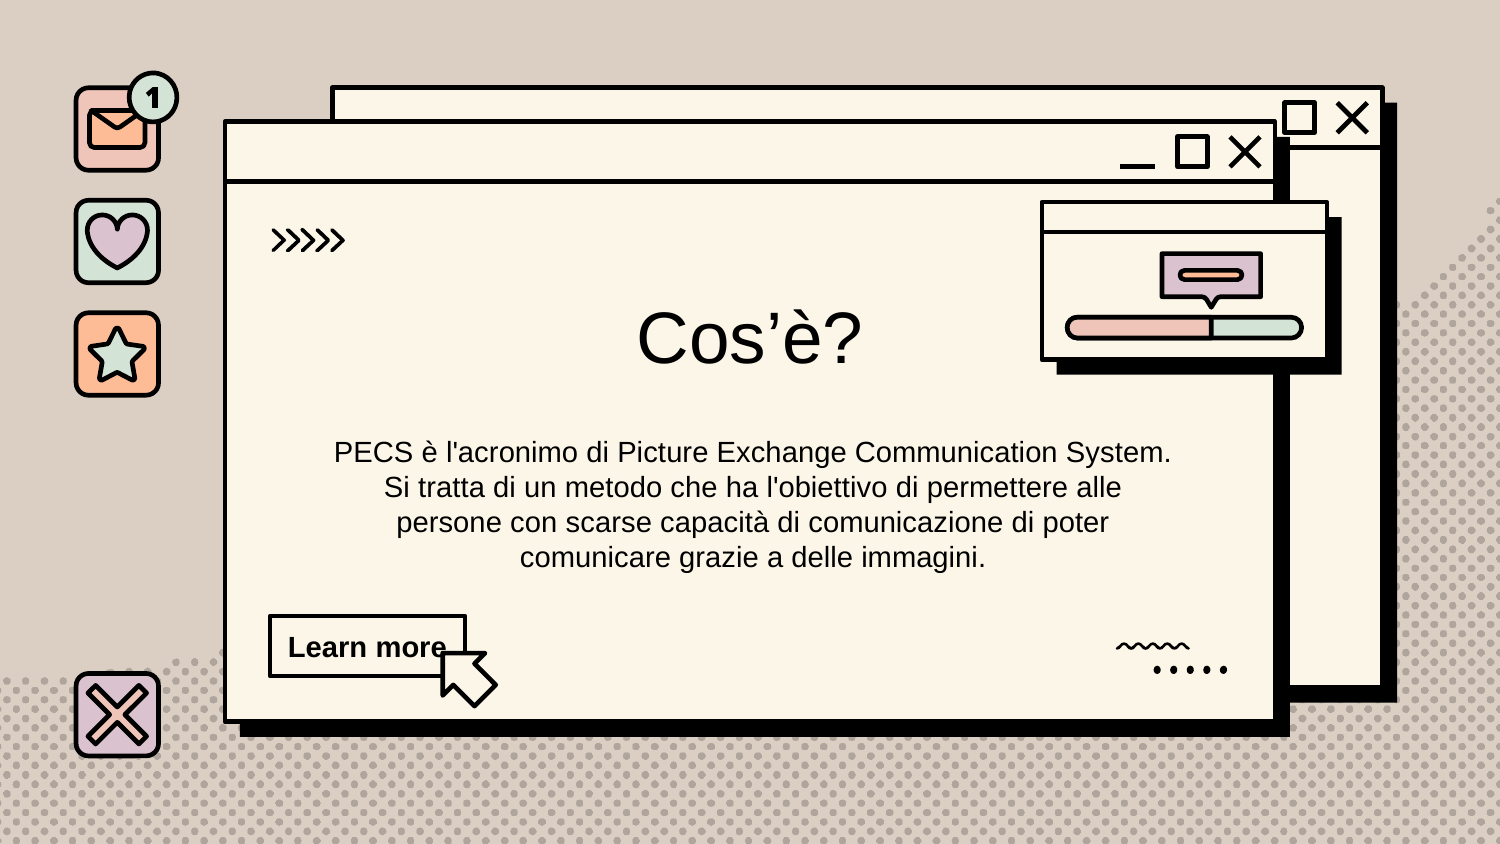

# Cos’è?

PECS è l'acronimo di Picture Exchange Communication System. Si tratta di un metodo che ha l'obiettivo di permettere alle persone con scarse capacità di comunicazione di poter comunicare grazie a delle immagini.

Learn more